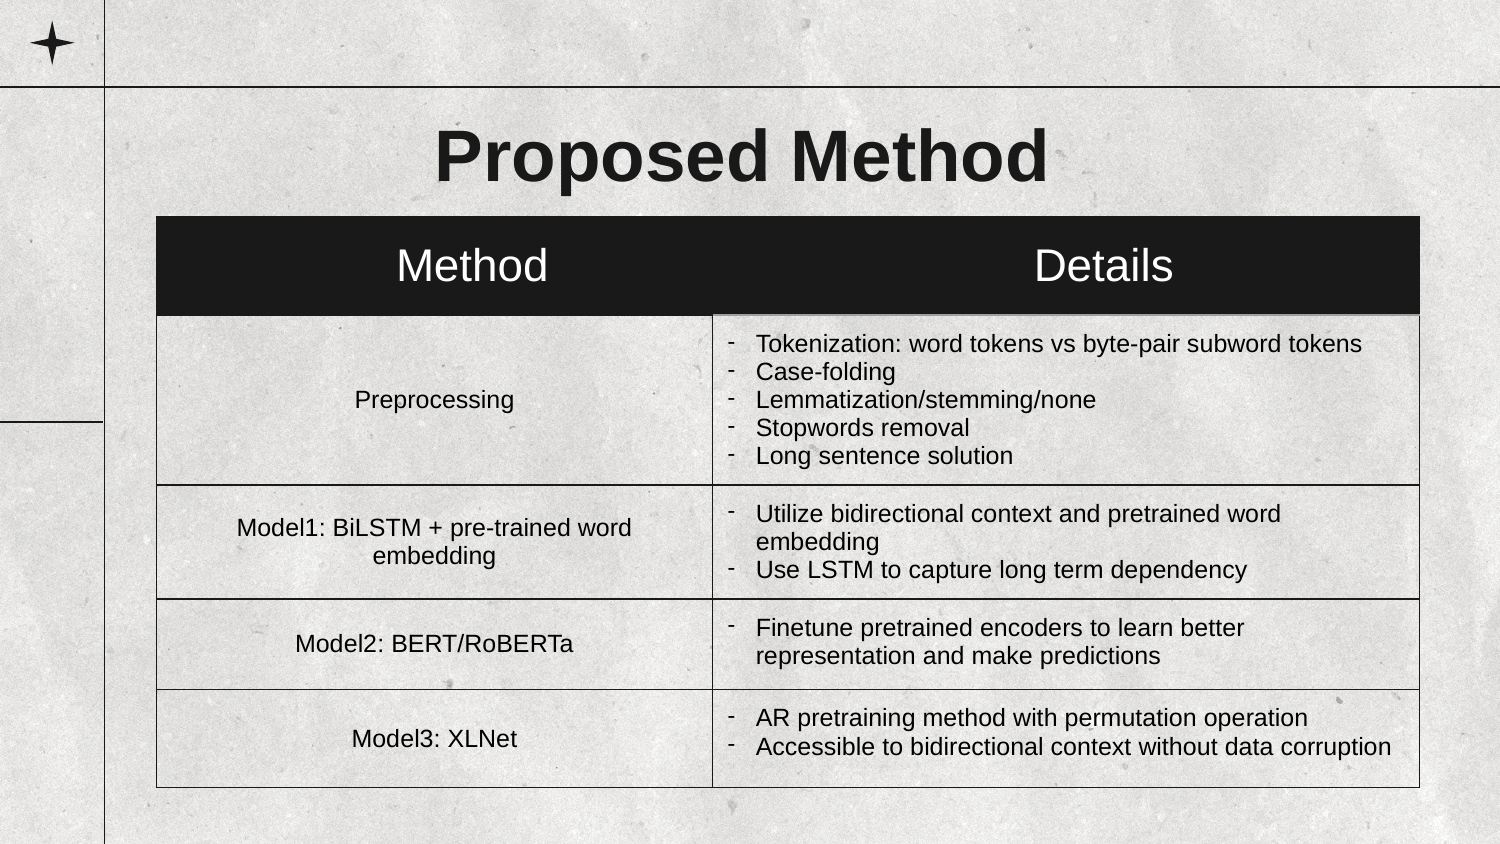

# Proposed Method
| Method |  | Details |
| --- | --- | --- |
| Preprocessing | Tokenization: word tokens vs byte-pair subword tokens Case-folding Lemmatization/stemming/none Stopwords removal Long sentence solution |  |
| Model1: BiLSTM + pre-trained word embedding | Utilize bidirectional context and pretrained word embedding Use LSTM to capture long term dependency |  |
| Model2: BERT/RoBERTa | Finetune pretrained encoders to learn better representation and make predictions |  |
| Model3: XLNet | AR pretraining method with permutation operation Accessible to bidirectional context without data corruption |  |